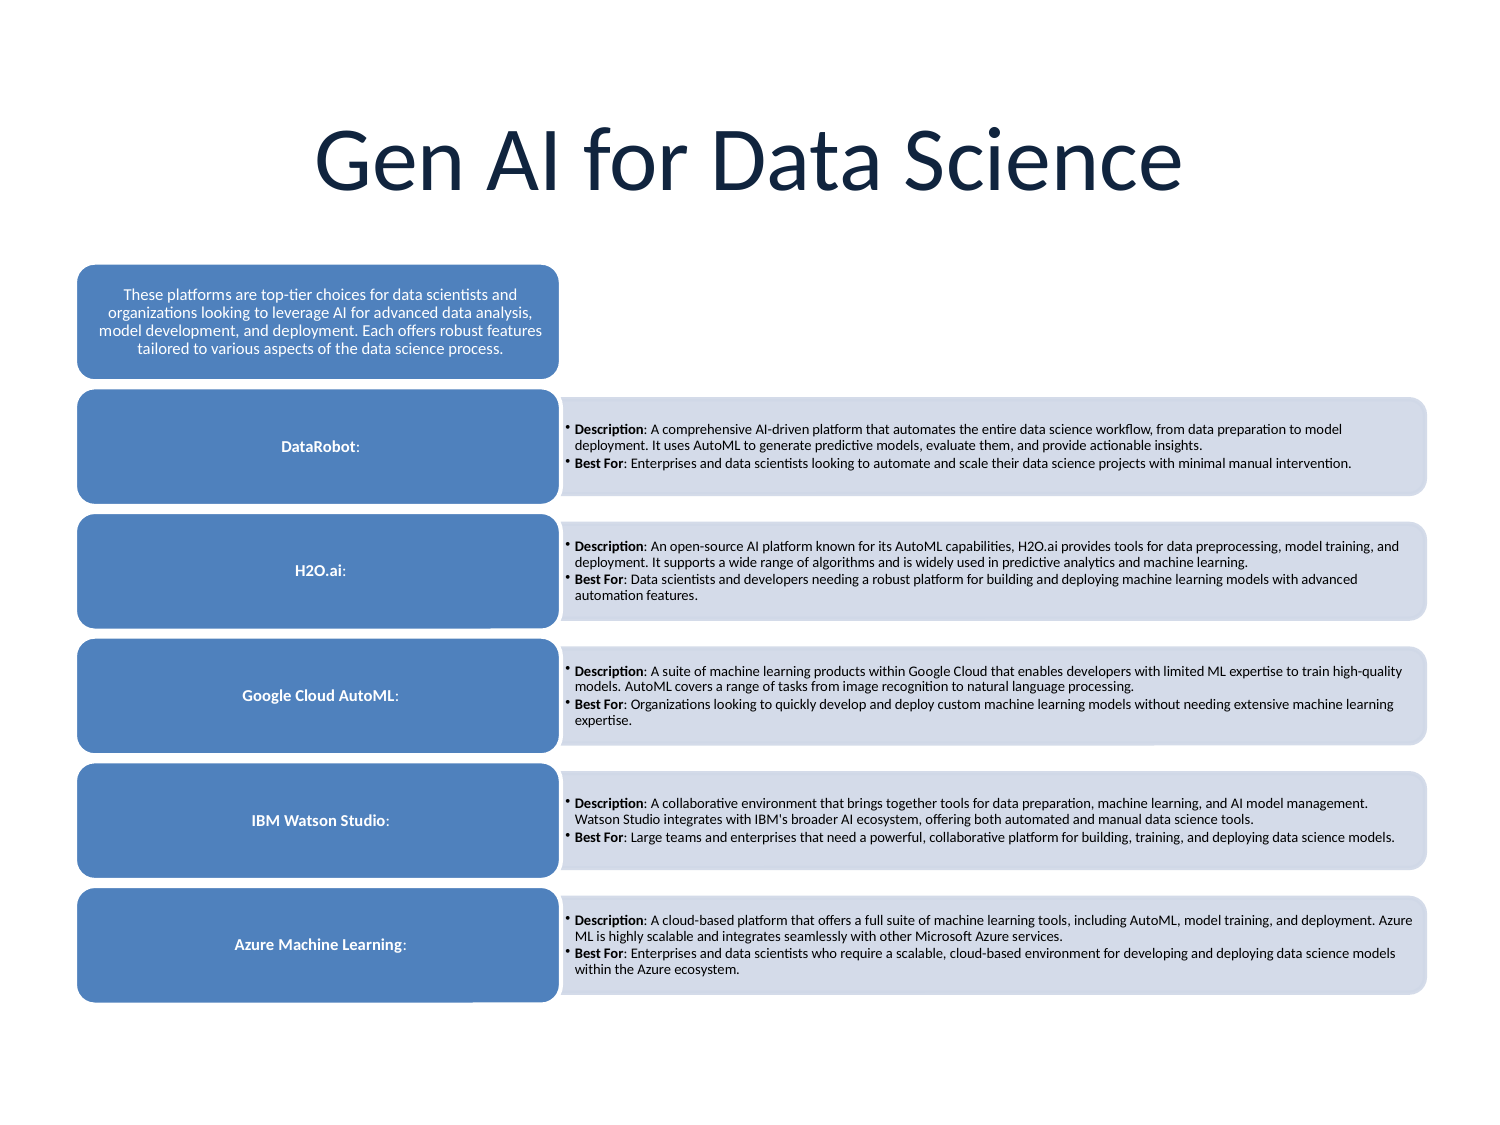

# Gen AI for Data Science
These platforms are top-tier choices for data scientists and organizations looking to leverage AI for advanced data analysis, model development, and deployment. Each offers robust features tailored to various aspects of the data science process.
Description: A comprehensive AI-driven platform that automates the entire data science workflow, from data preparation to model deployment. It uses AutoML to generate predictive models, evaluate them, and provide actionable insights.
Best For: Enterprises and data scientists looking to automate and scale their data science projects with minimal manual intervention.
DataRobot:
Description: An open-source AI platform known for its AutoML capabilities, H2O.ai provides tools for data preprocessing, model training, and deployment. It supports a wide range of algorithms and is widely used in predictive analytics and machine learning.
Best For: Data scientists and developers needing a robust platform for building and deploying machine learning models with advanced automation features.
H2O.ai:
Description: A suite of machine learning products within Google Cloud that enables developers with limited ML expertise to train high-quality models. AutoML covers a range of tasks from image recognition to natural language processing.
Best For: Organizations looking to quickly develop and deploy custom machine learning models without needing extensive machine learning expertise.
Google Cloud AutoML:
Description: A collaborative environment that brings together tools for data preparation, machine learning, and AI model management. Watson Studio integrates with IBM's broader AI ecosystem, offering both automated and manual data science tools.
Best For: Large teams and enterprises that need a powerful, collaborative platform for building, training, and deploying data science models.
IBM Watson Studio:
Description: A cloud-based platform that offers a full suite of machine learning tools, including AutoML, model training, and deployment. Azure ML is highly scalable and integrates seamlessly with other Microsoft Azure services.
Best For: Enterprises and data scientists who require a scalable, cloud-based environment for developing and deploying data science models within the Azure ecosystem.
Azure Machine Learning: